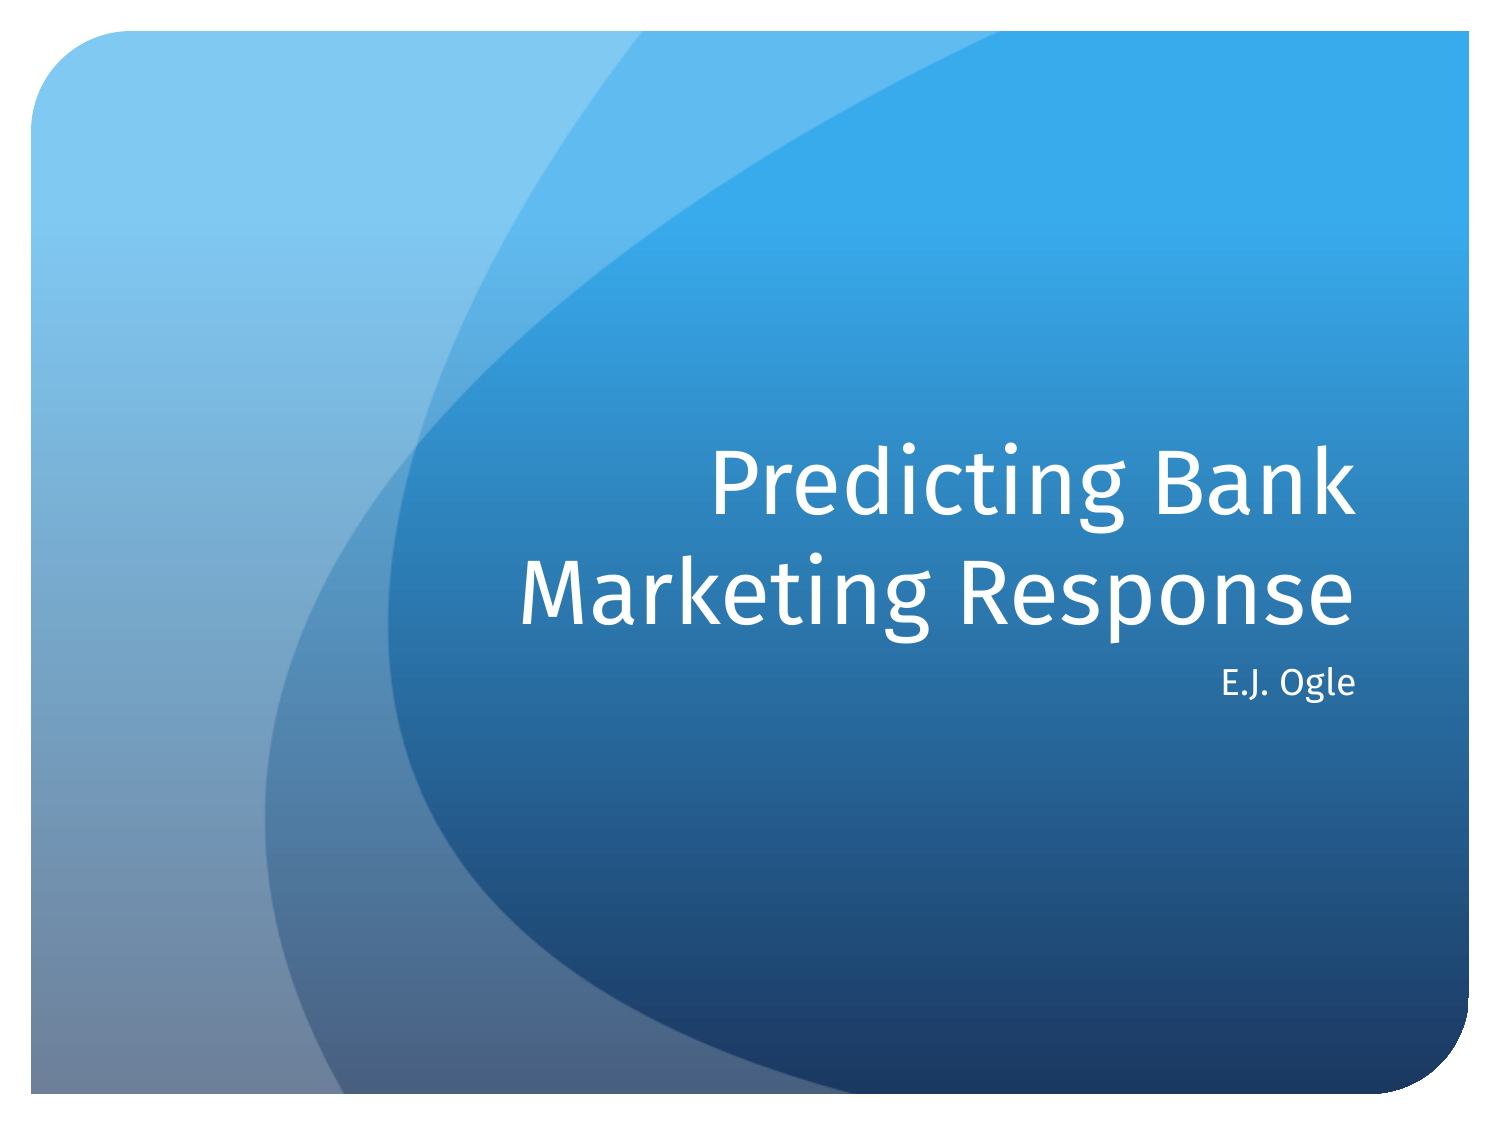

# Predicting Bank Marketing Response
E.J. Ogle